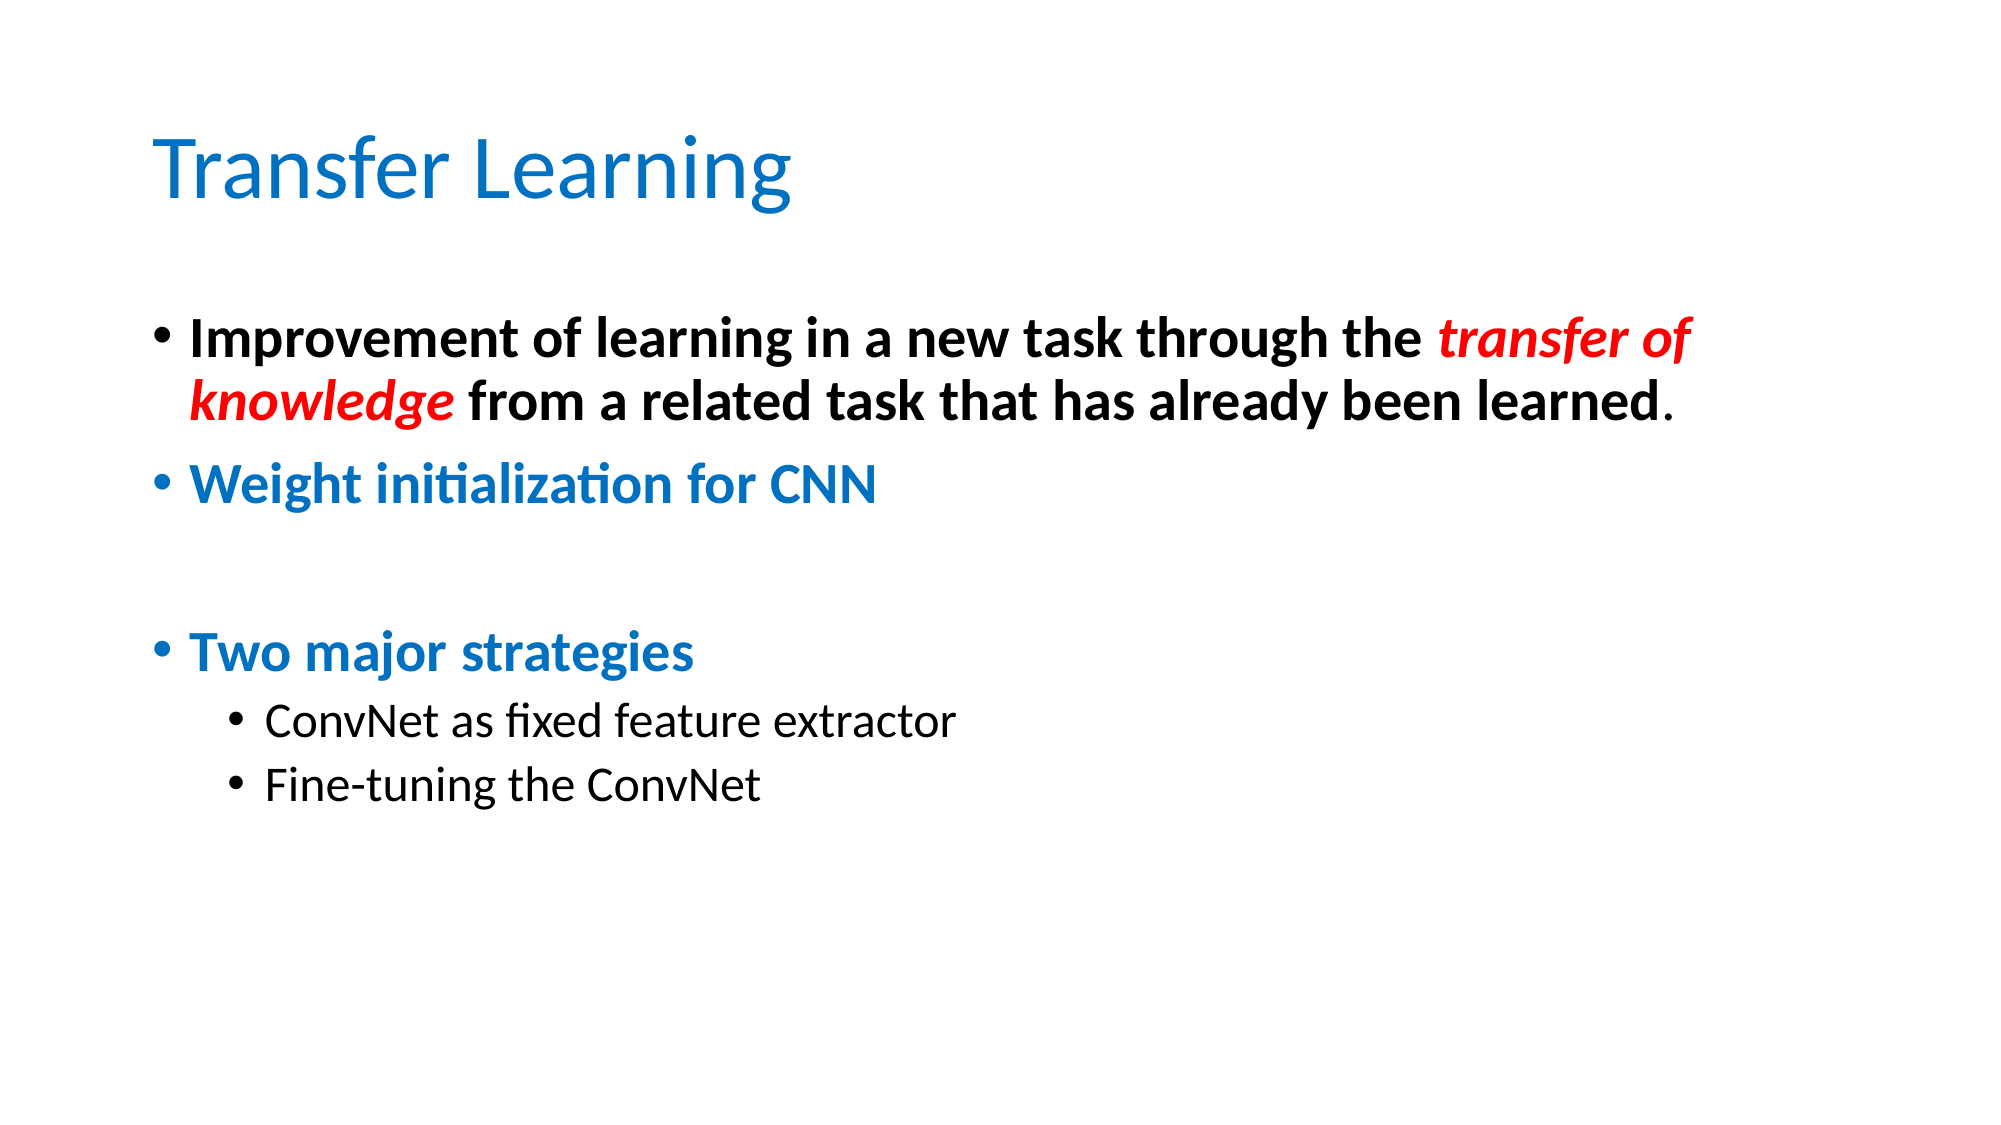

# Transfer Learning
Improvement of learning in a new task through the transfer of knowledge from a related task that has already been learned.
Weight initialization for CNN

Two major strategies
ConvNet as fixed feature extractor
Fine-tuning the ConvNet